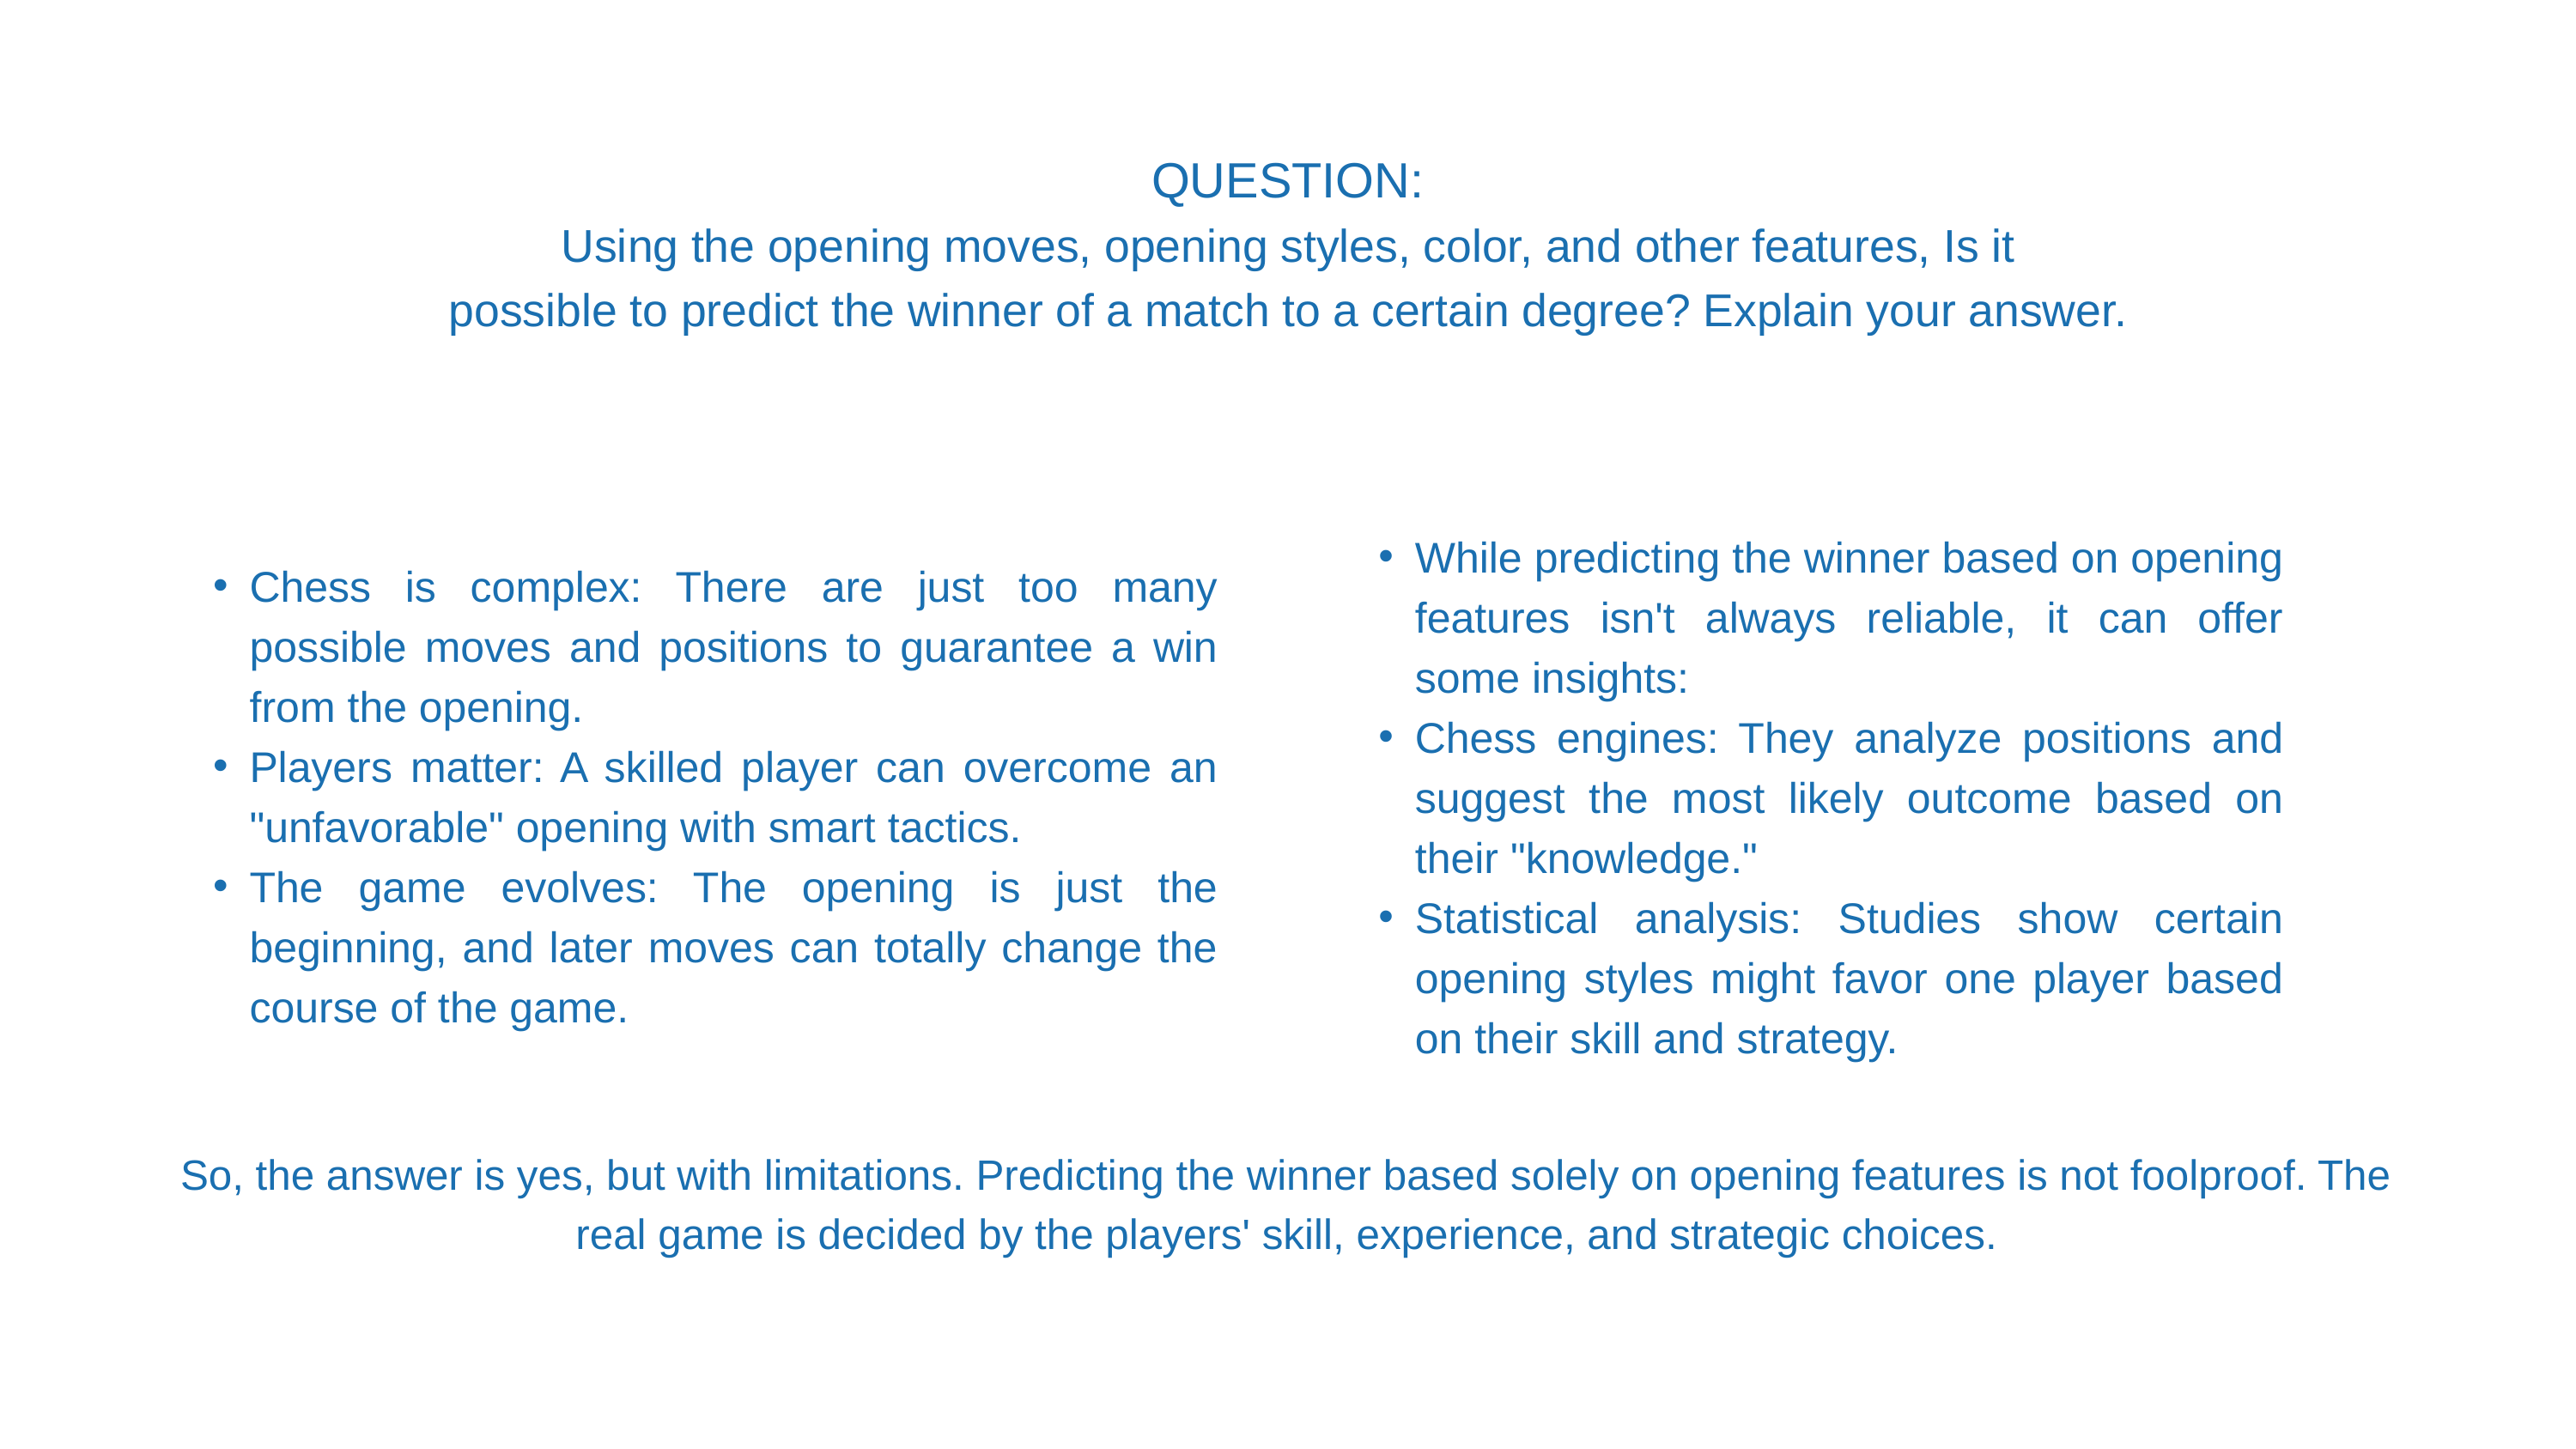

QUESTION:
Using the opening moves, opening styles, color, and other features, Is it
possible to predict the winner of a match to a certain degree? Explain your answer.
While predicting the winner based on opening features isn't always reliable, it can offer some insights:
Chess engines: They analyze positions and suggest the most likely outcome based on their "knowledge."
Statistical analysis: Studies show certain opening styles might favor one player based on their skill and strategy.
Chess is complex: There are just too many possible moves and positions to guarantee a win from the opening.
Players matter: A skilled player can overcome an "unfavorable" opening with smart tactics.
The game evolves: The opening is just the beginning, and later moves can totally change the course of the game.
So, the answer is yes, but with limitations. Predicting the winner based solely on opening features is not foolproof. The real game is decided by the players' skill, experience, and strategic choices.